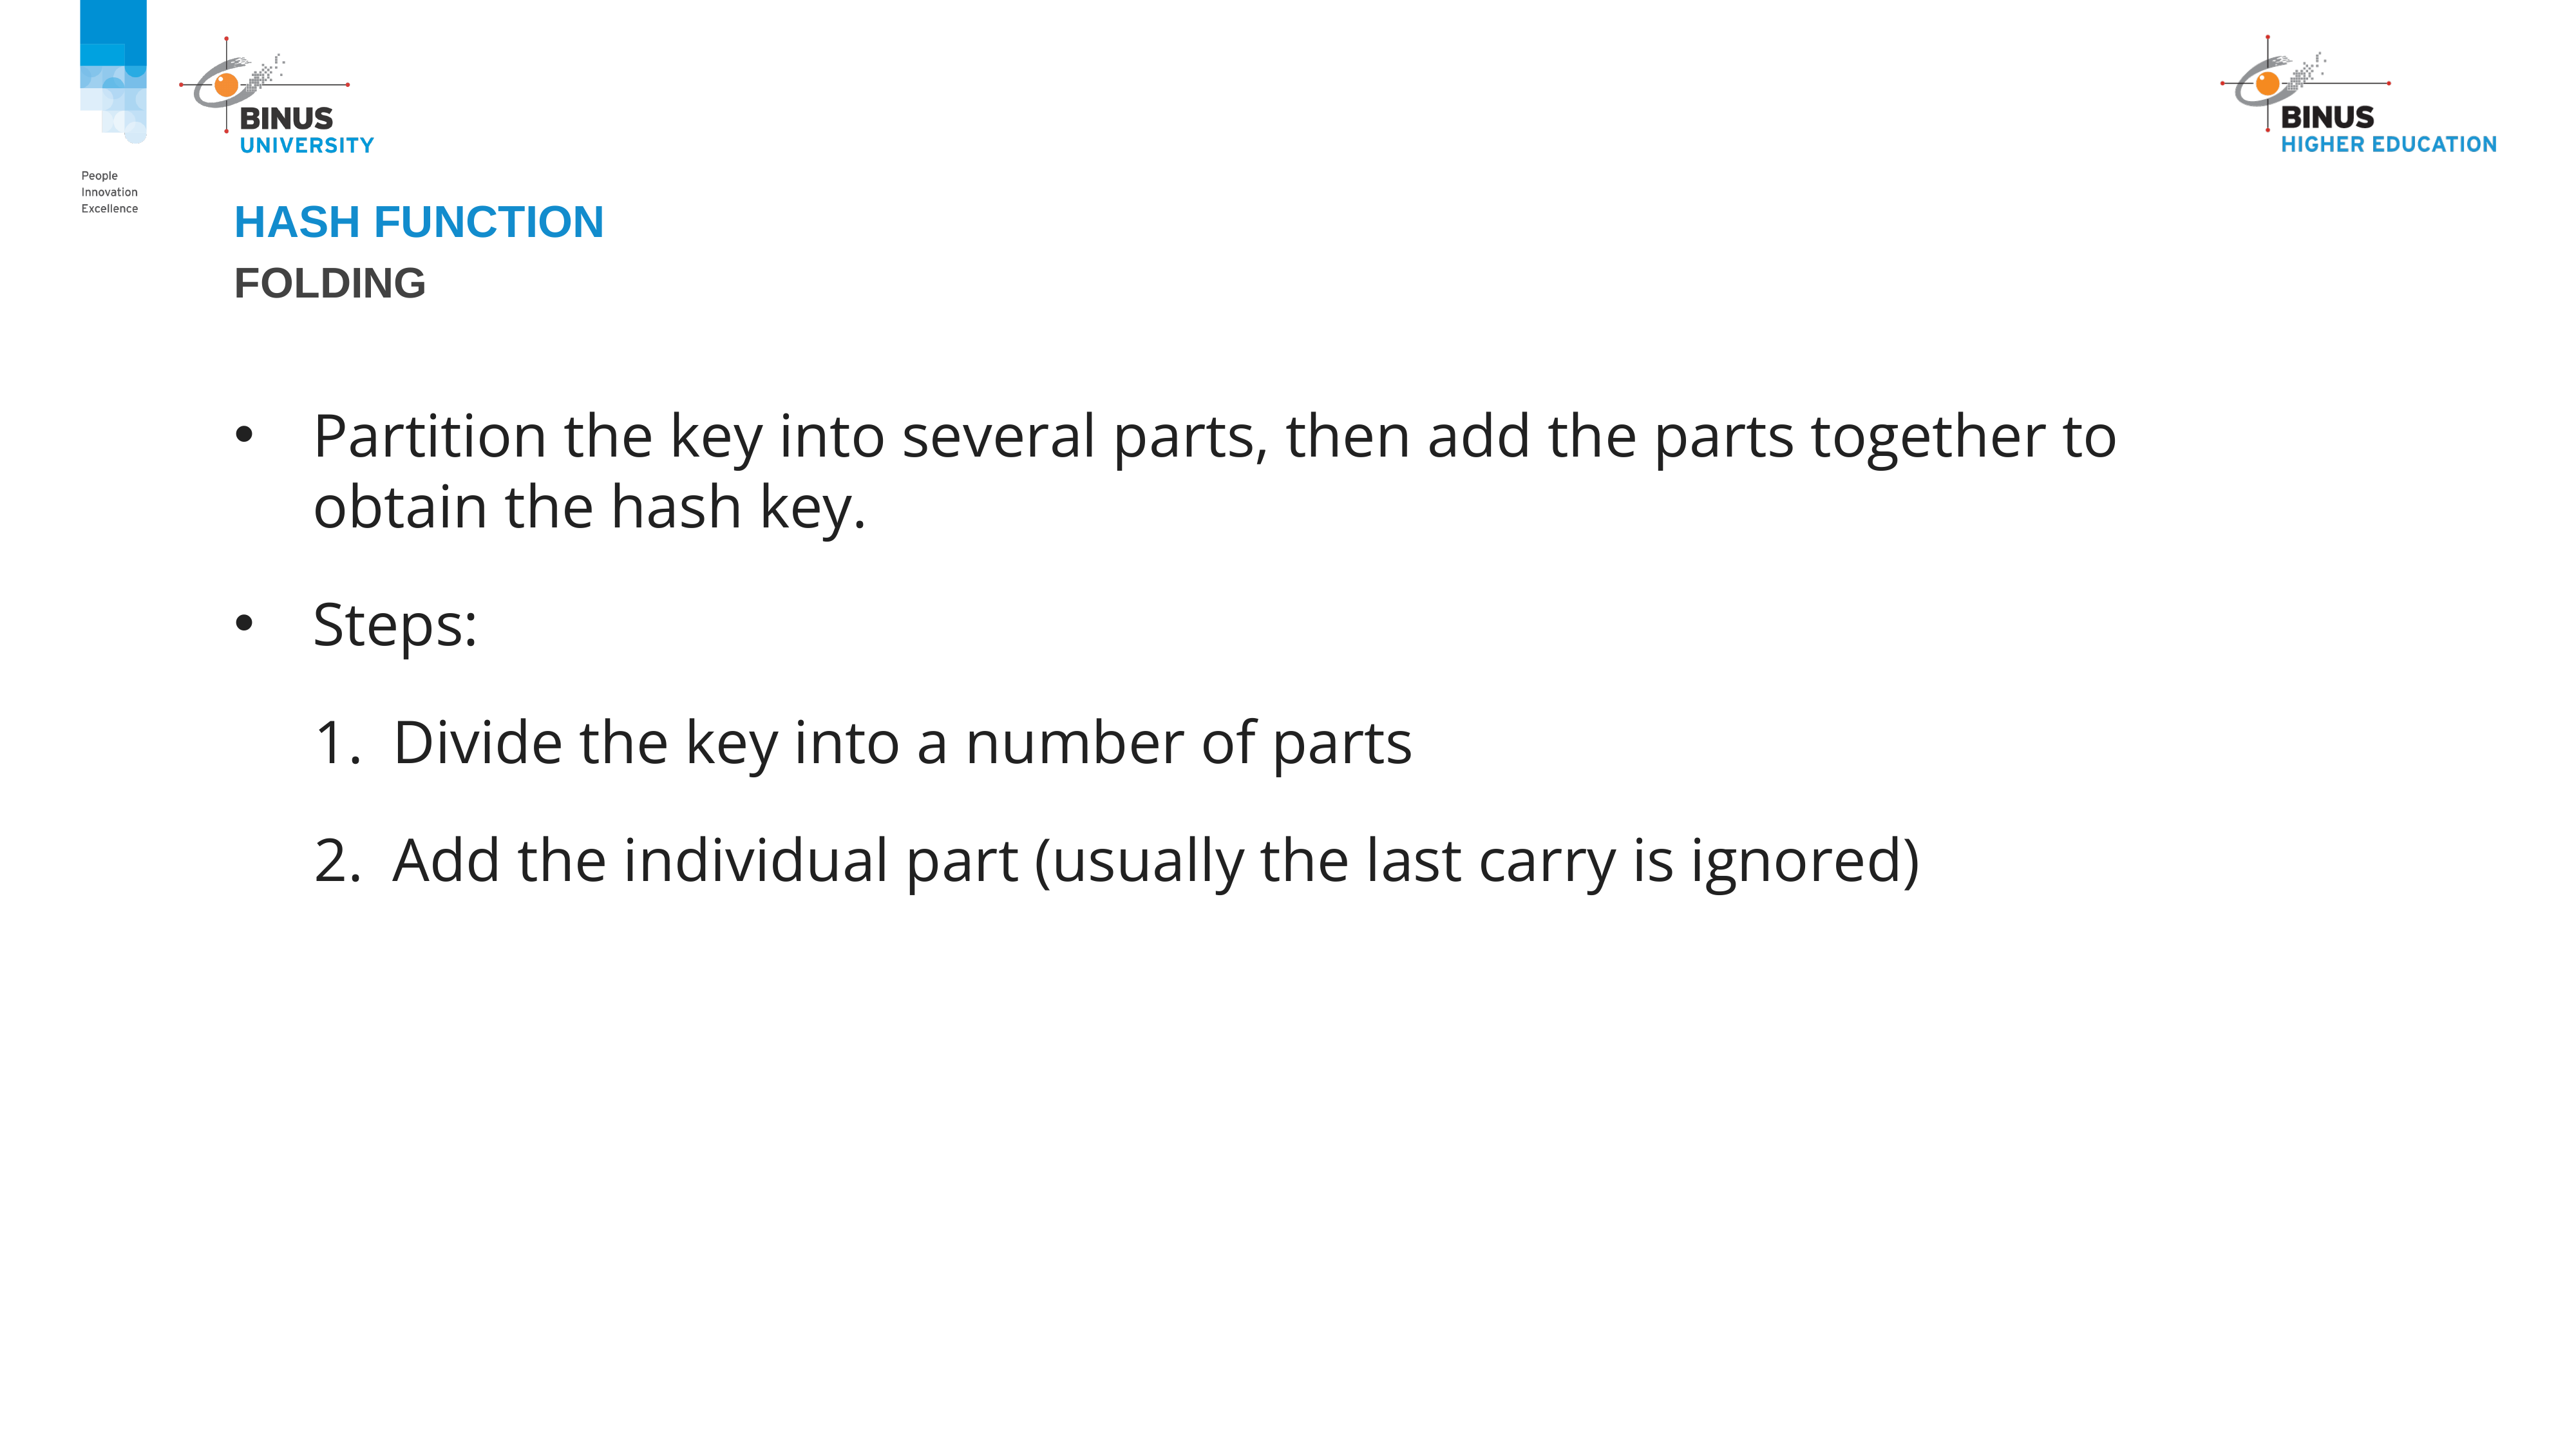

# Hash function
FOLDING
Partition the key into several parts, then add the parts together to obtain the hash key.
Steps:
Divide the key into a number of parts
Add the individual part (usually the last carry is ignored)